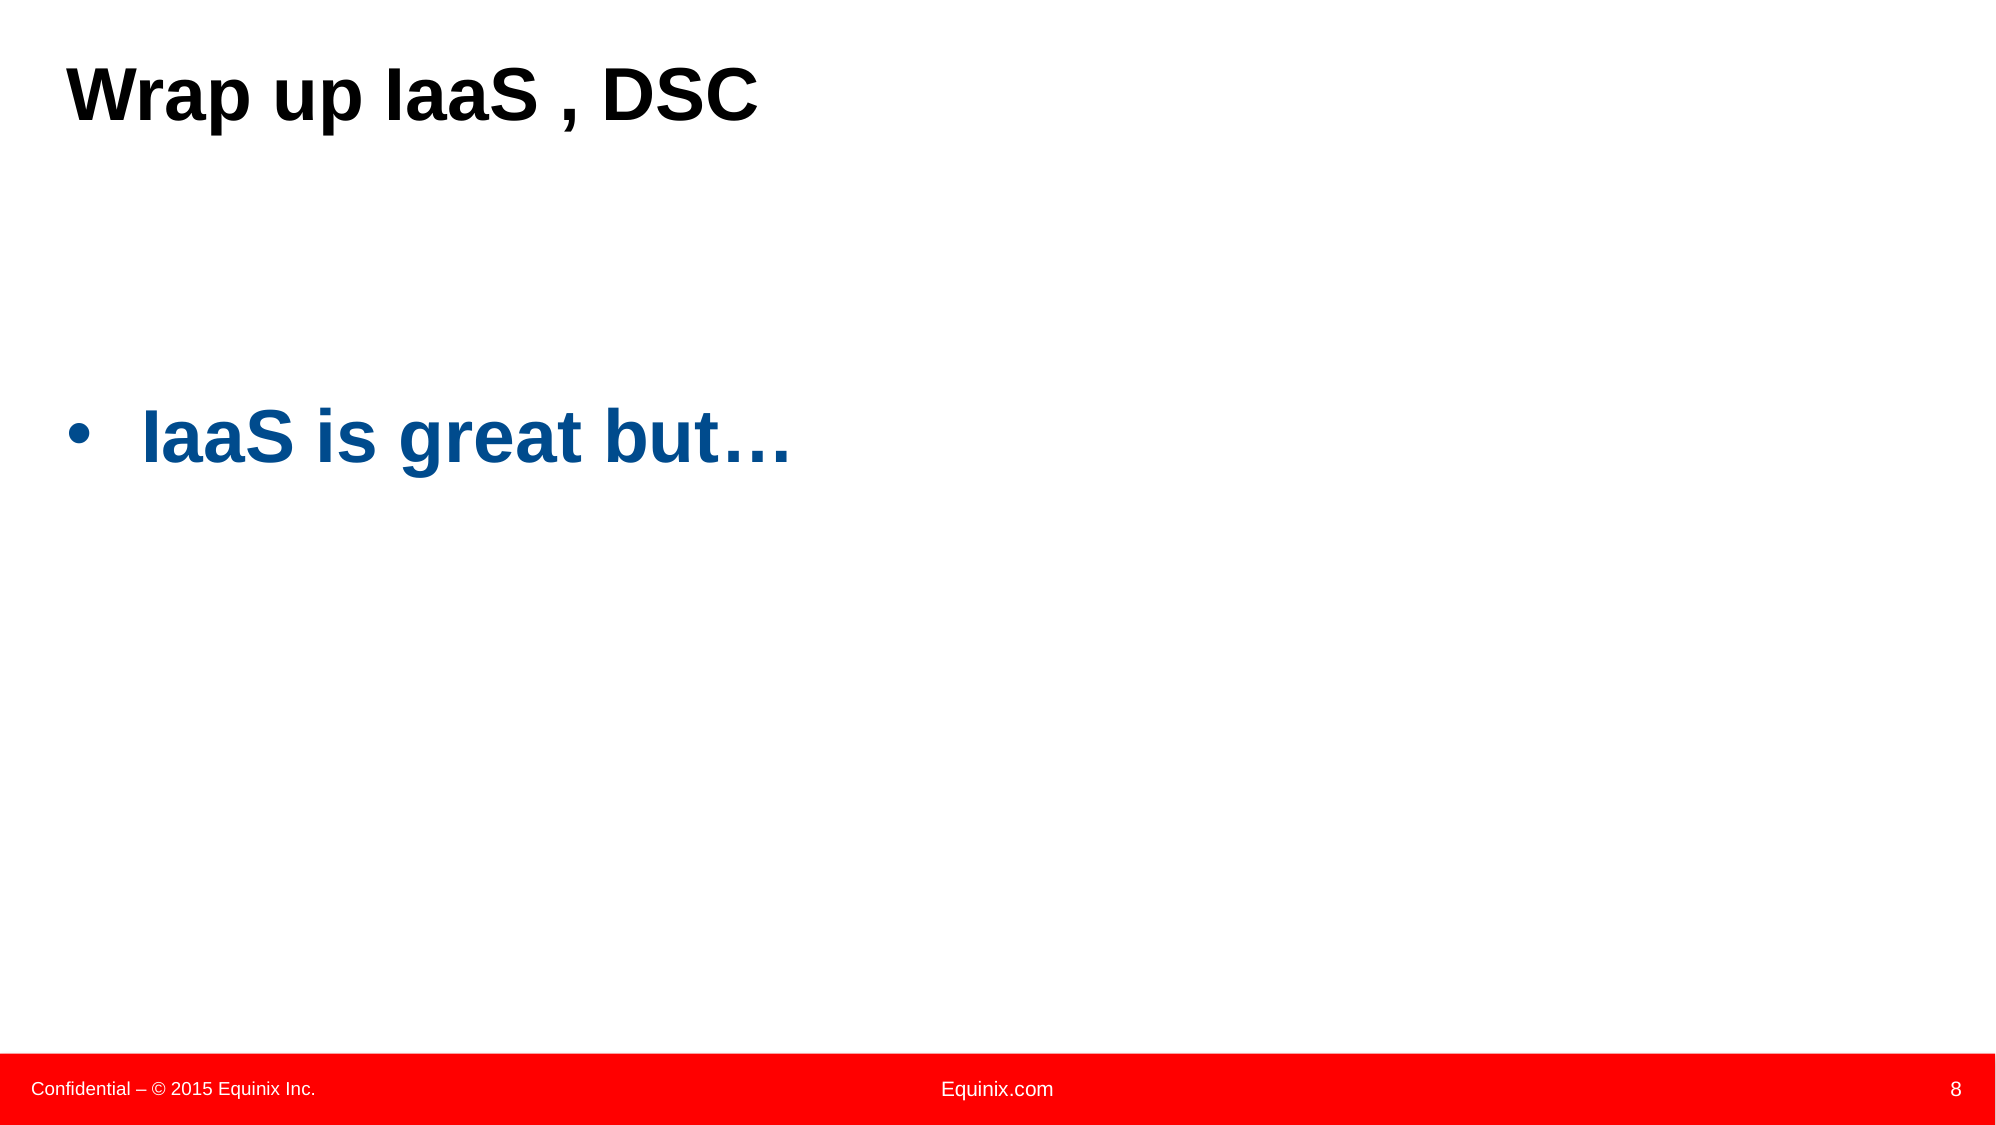

# Wrap up IaaS , DSC

IaaS is great but…